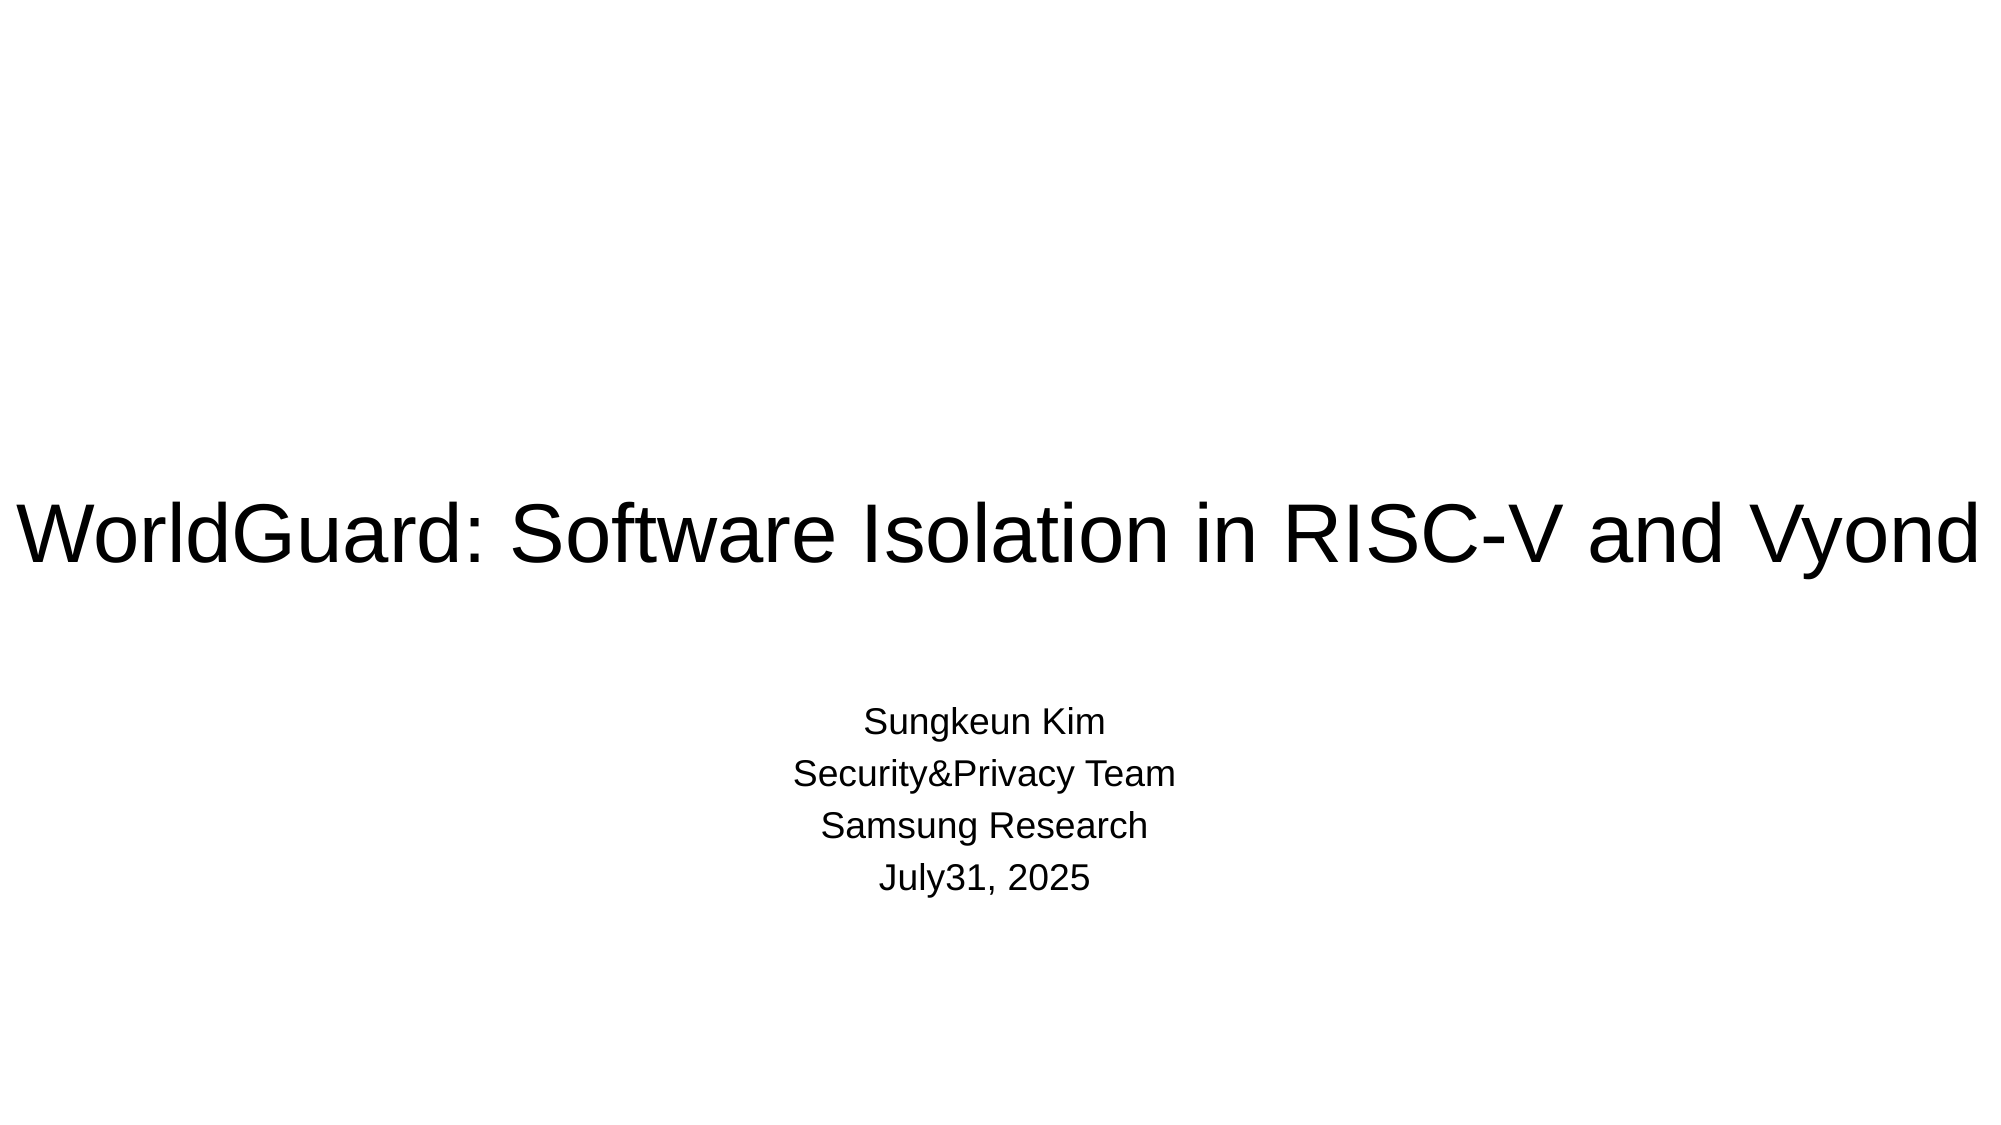

# WorldGuard: Software Isolation in RISC-V and Vyond
Sungkeun Kim
Security&Privacy Team
Samsung Research
July31, 2025